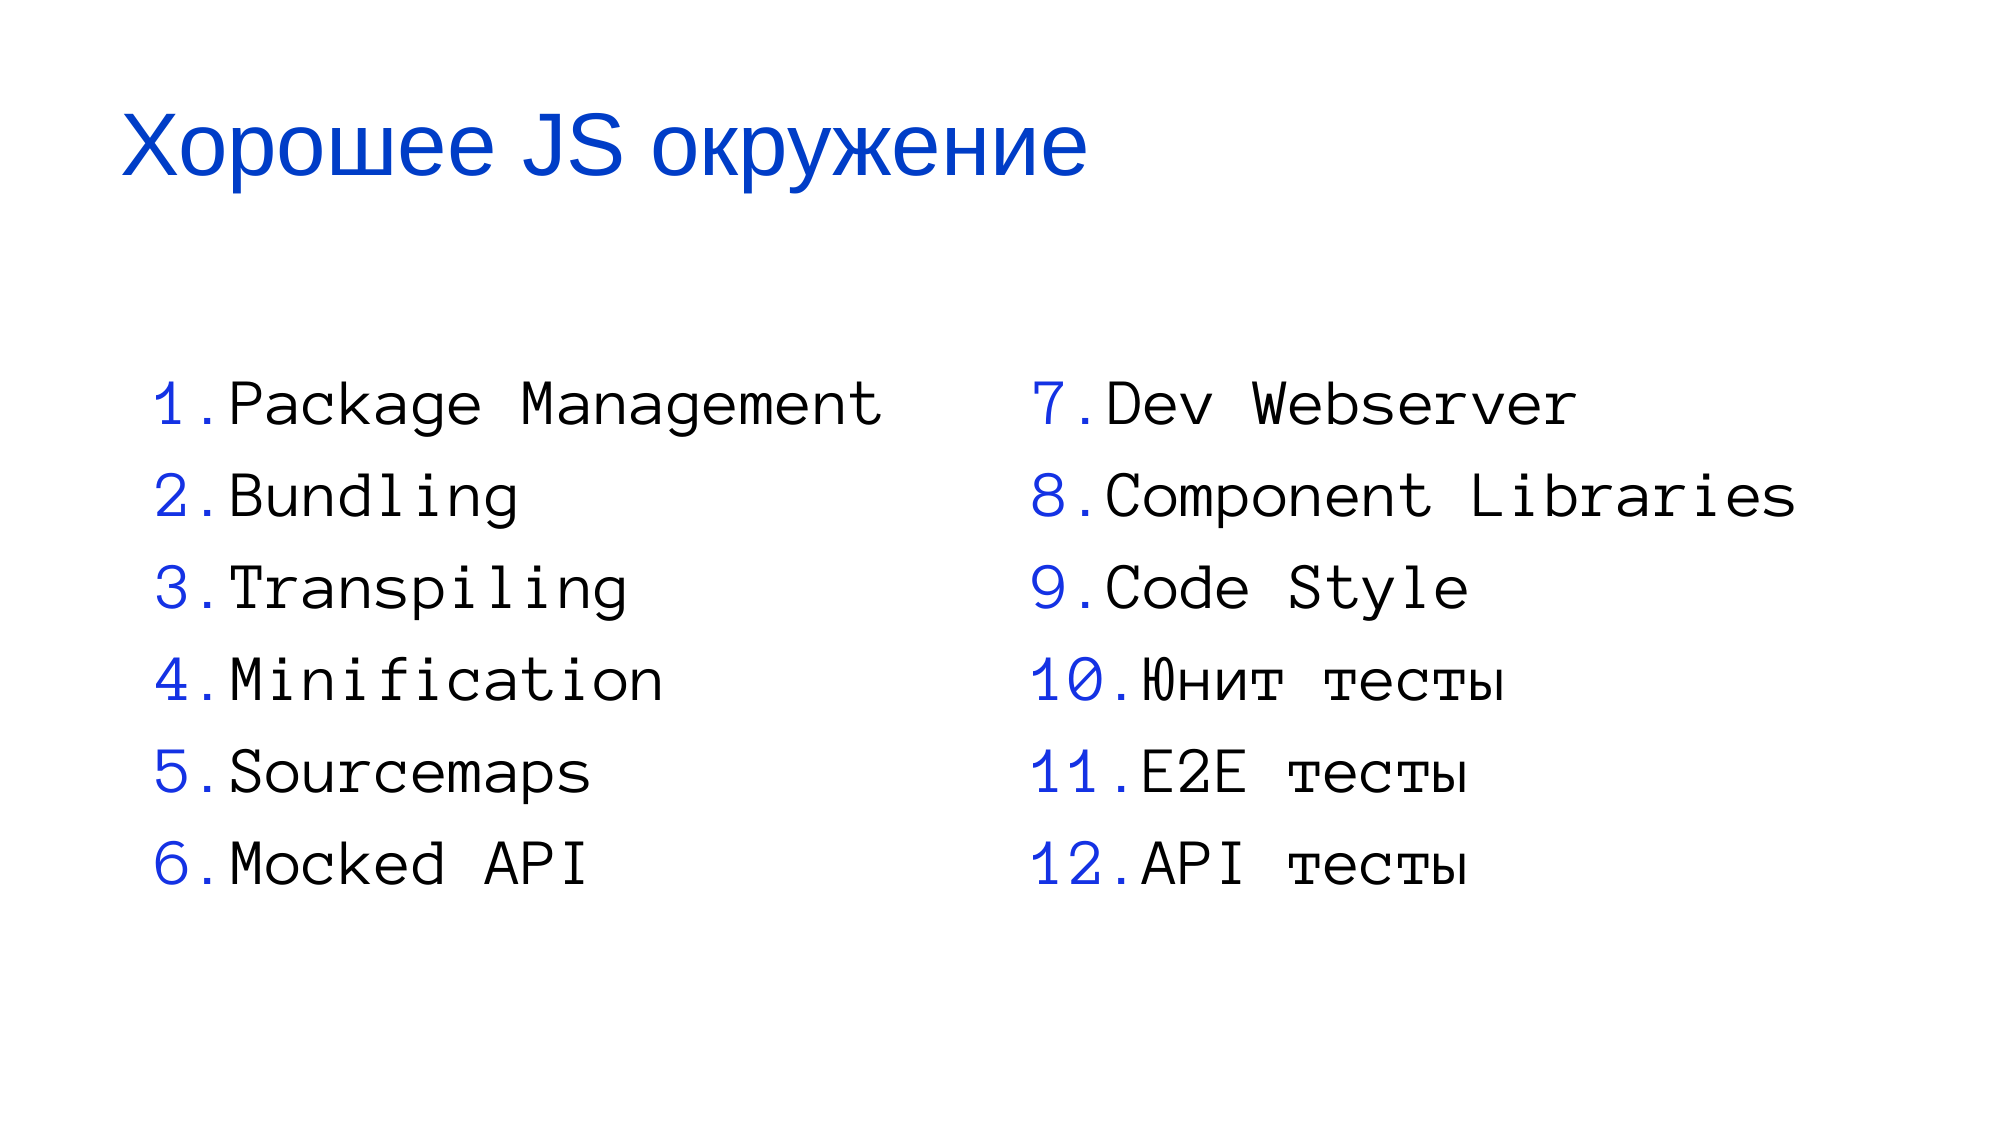

# Хорошее JS окружение
Package Management
Bundling
Transpiling
Minification
Sourcemaps
Mocked API
Dev Webserver
Component Libraries
Code Style
Юнит тесты
E2E тесты
API тесты